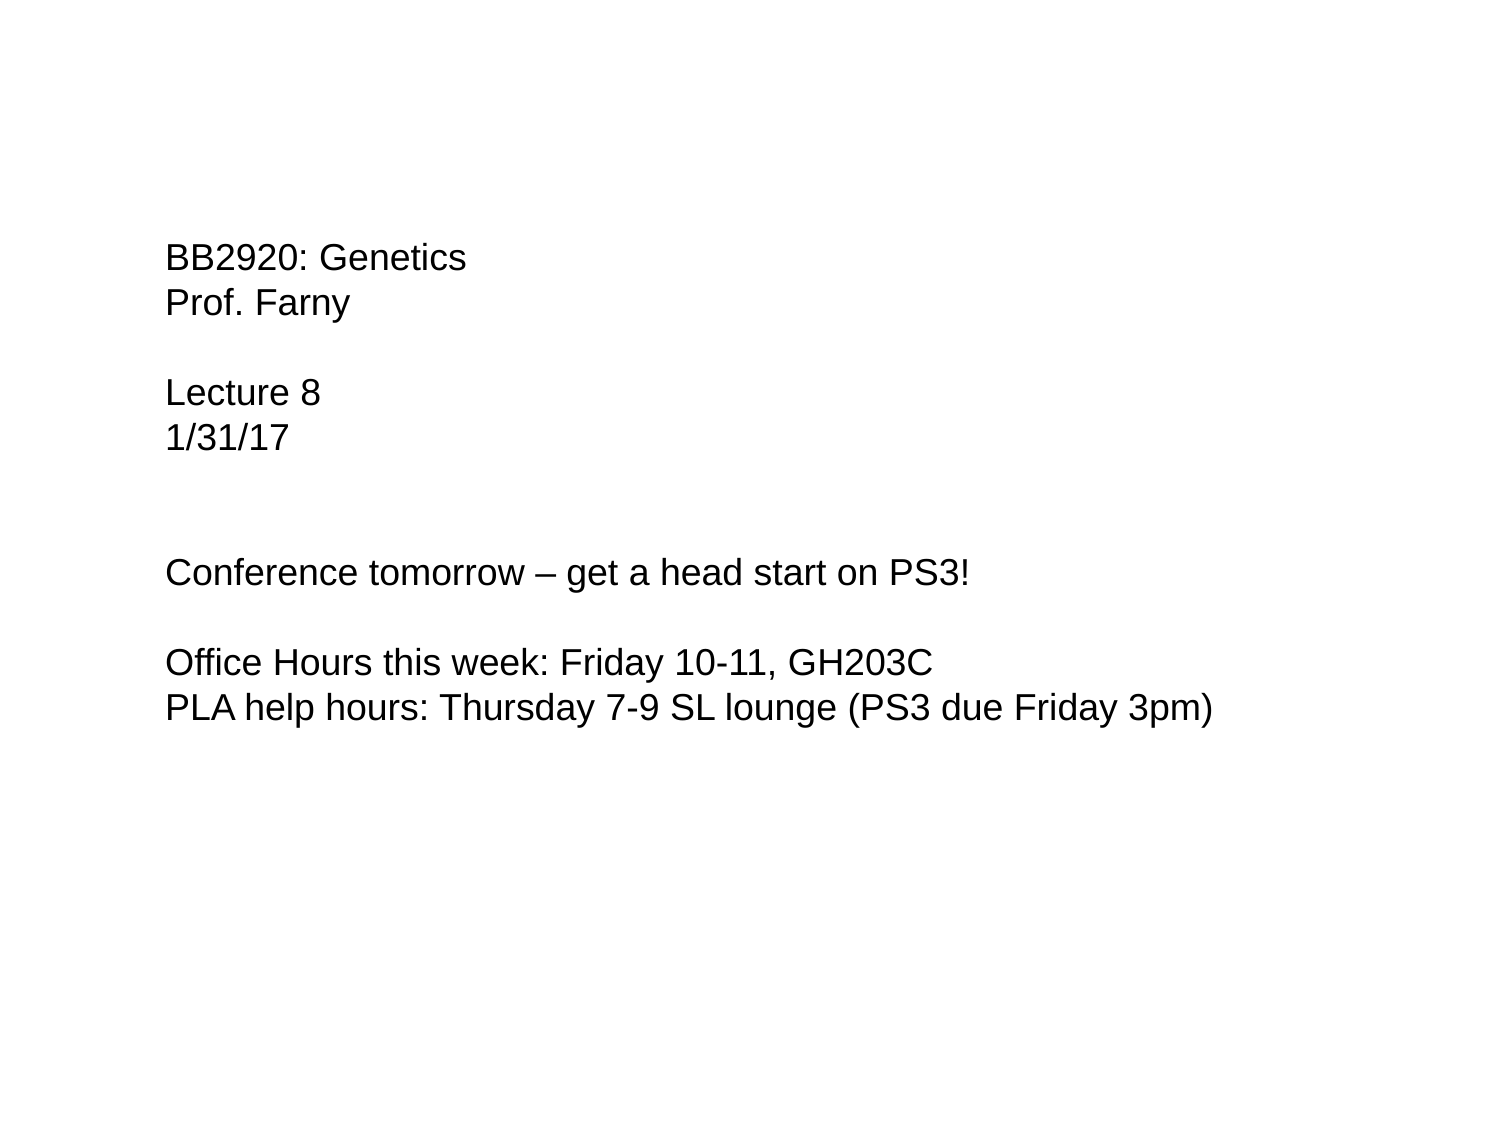

BB2920: Genetics
Prof. Farny

Lecture 8
1/31/17

Conference tomorrow – get a head start on PS3!

Office Hours this week: Friday 10-11, GH203C
PLA help hours: Thursday 7-9 SL lounge (PS3 due Friday 3pm)